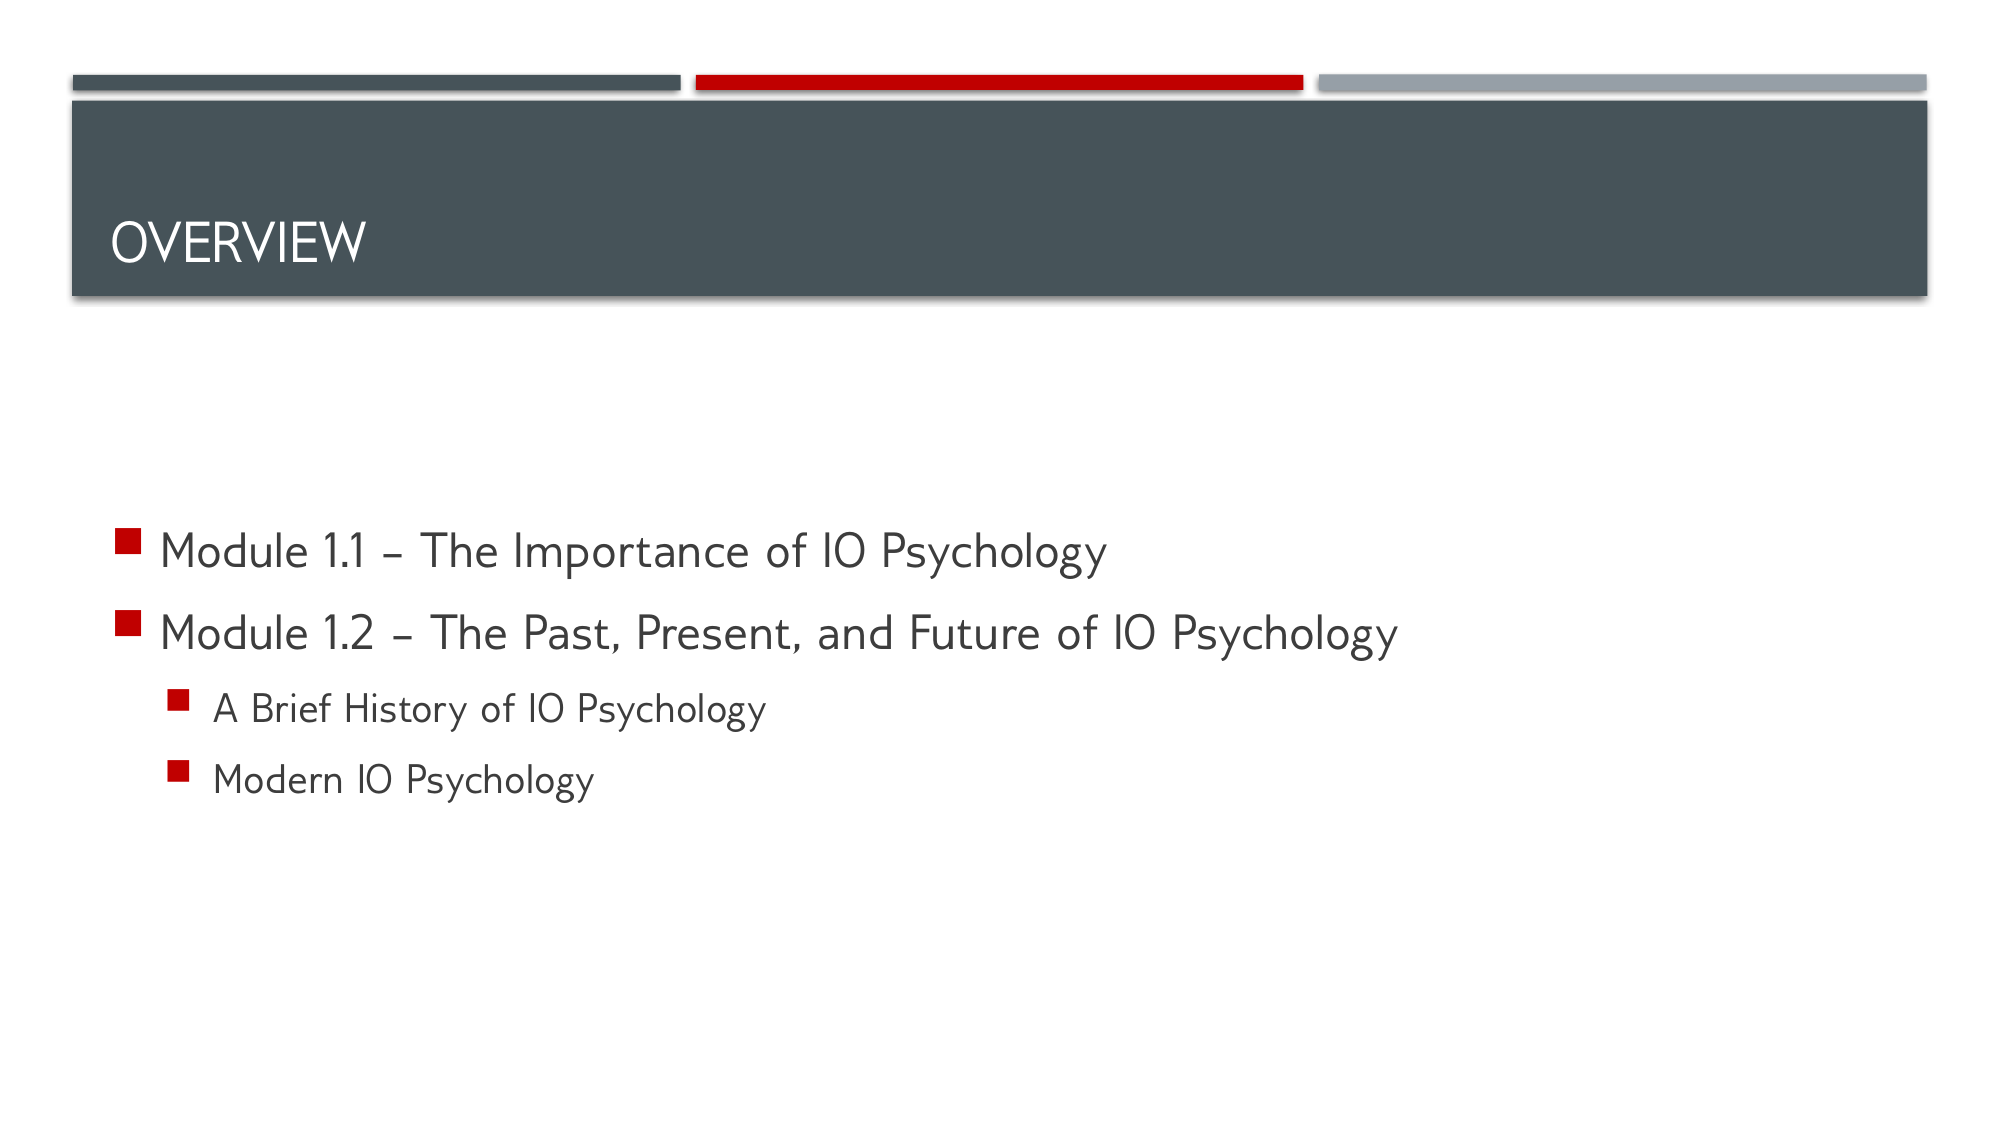

# Overview
Module 1.1 – The Importance of IO Psychology
Module 1.2 – The Past, Present, and Future of IO Psychology
A Brief History of IO Psychology
Modern IO Psychology